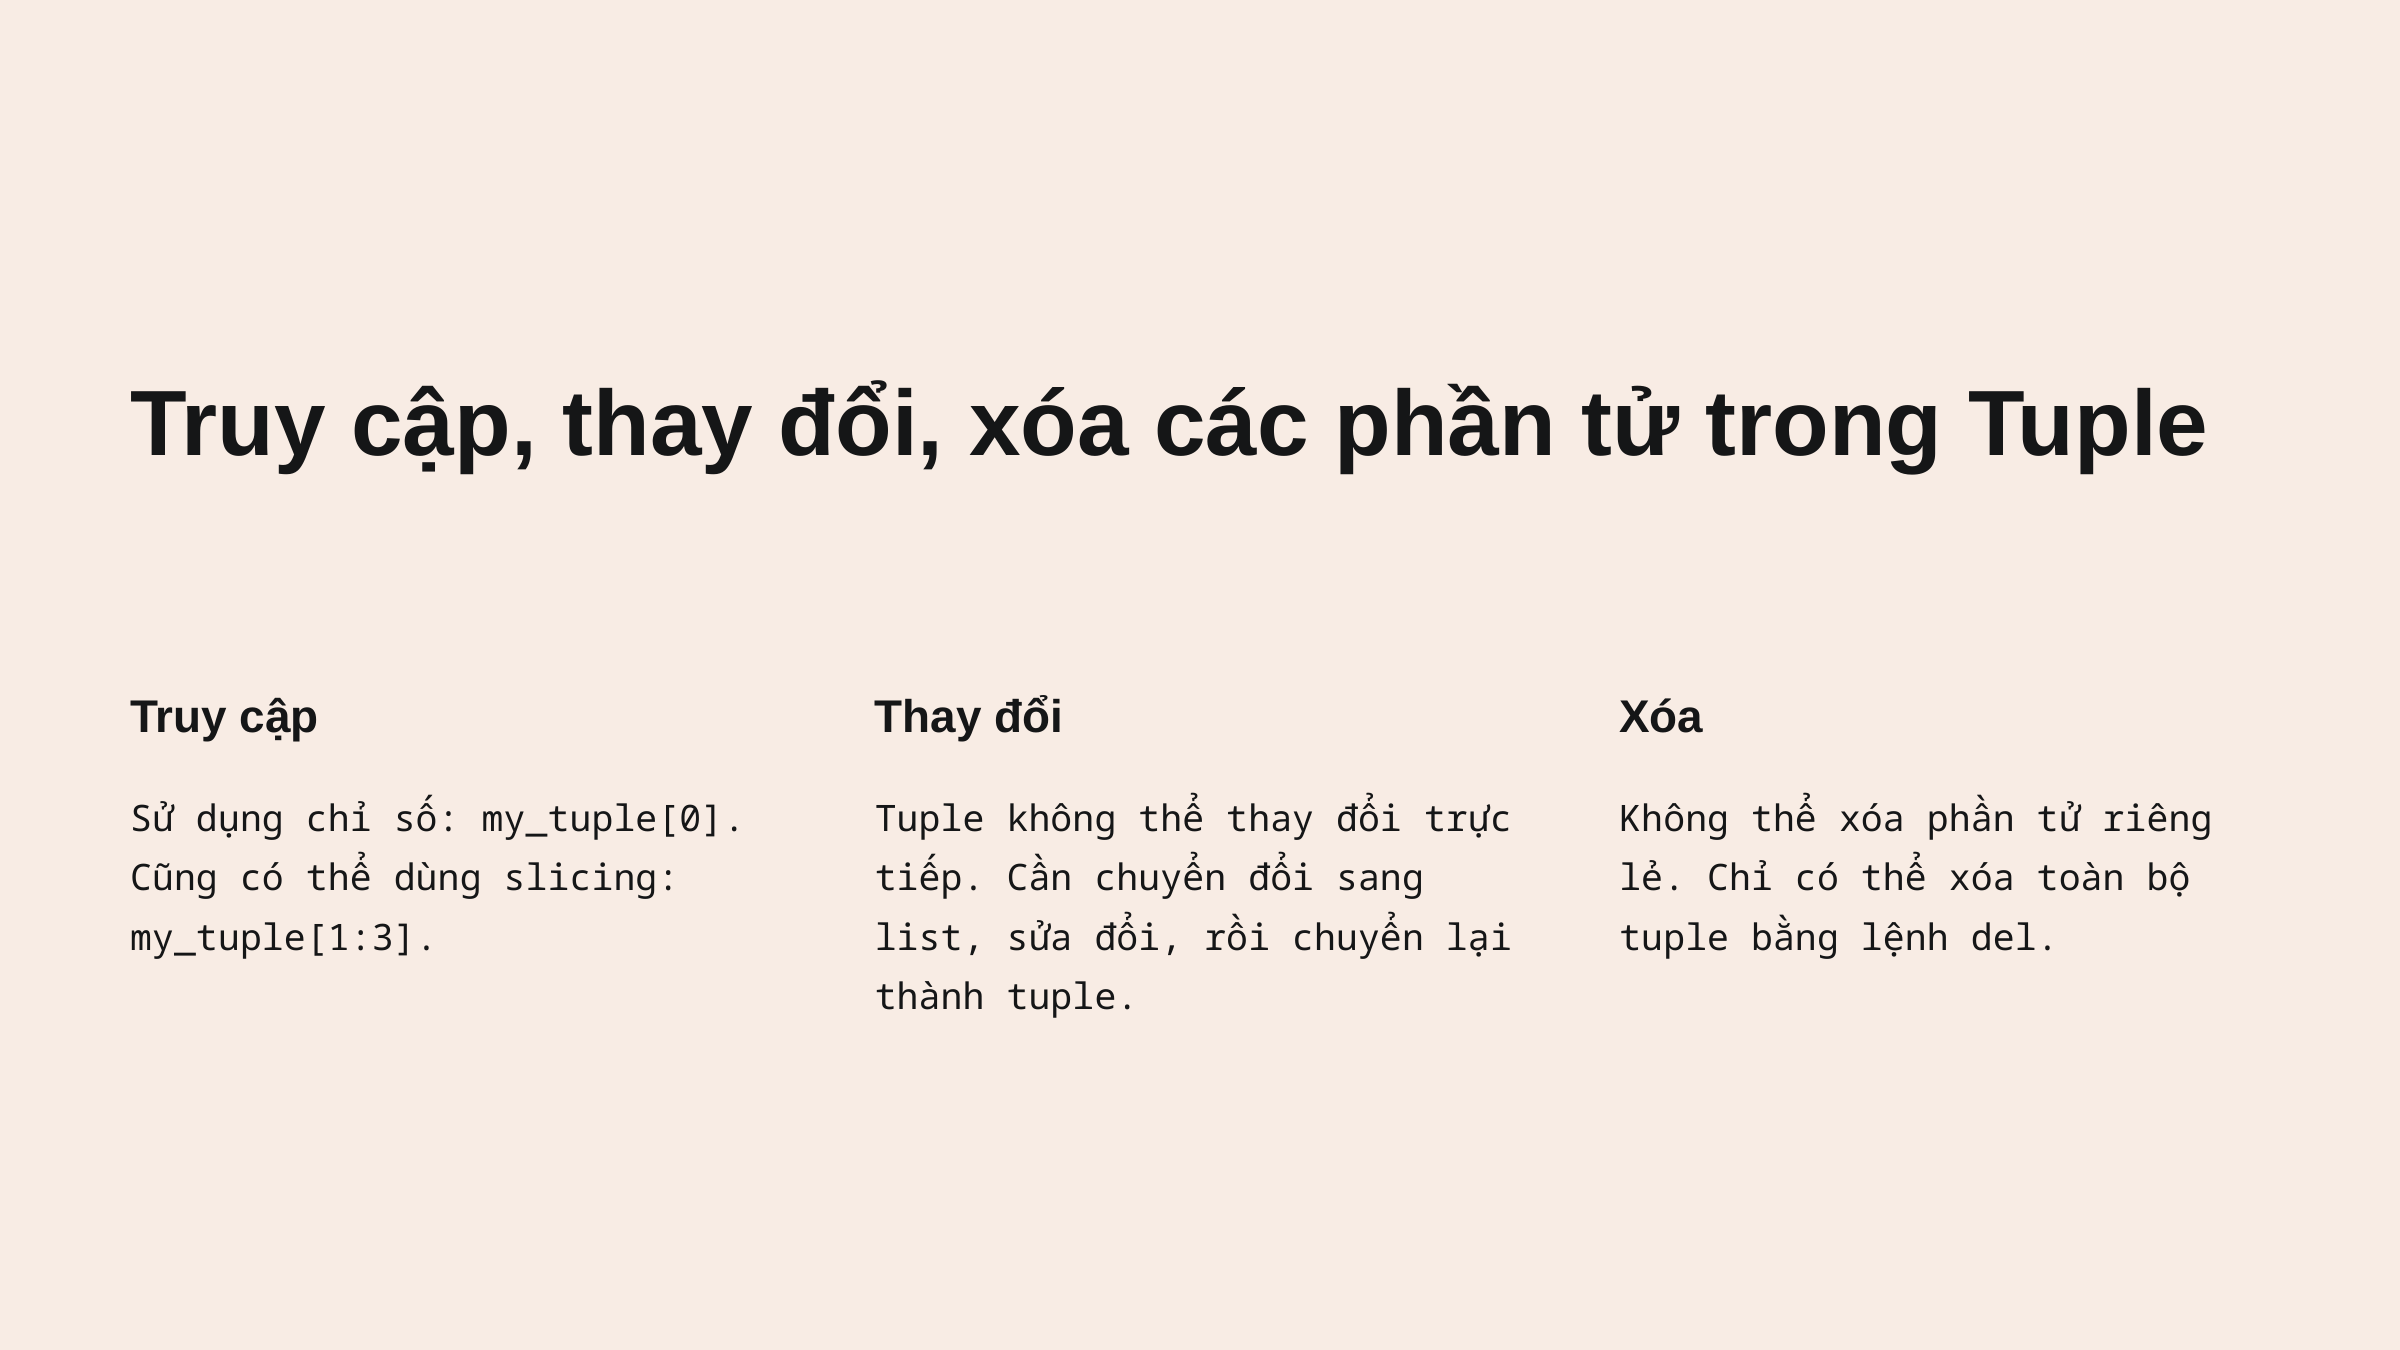

Truy cập, thay đổi, xóa các phần tử trong Tuple
Truy cập
Thay đổi
Xóa
Sử dụng chỉ số: my_tuple[0]. Cũng có thể dùng slicing: my_tuple[1:3].
Tuple không thể thay đổi trực tiếp. Cần chuyển đổi sang list, sửa đổi, rồi chuyển lại thành tuple.
Không thể xóa phần tử riêng lẻ. Chỉ có thể xóa toàn bộ tuple bằng lệnh del.